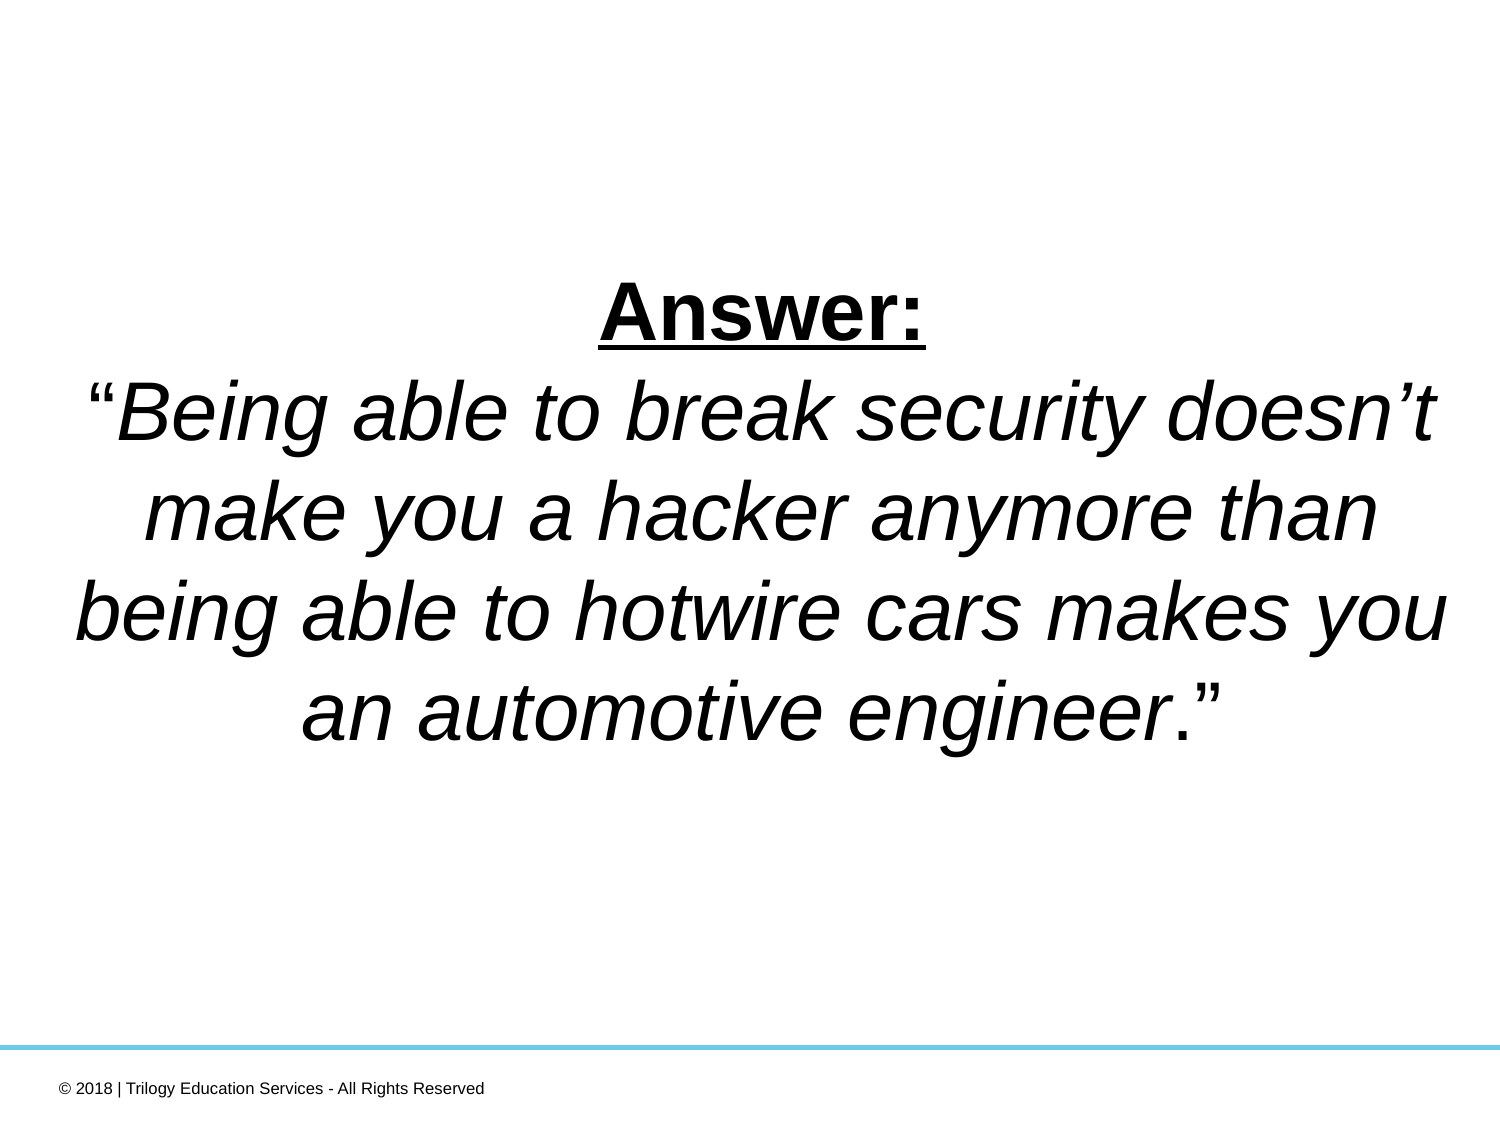

Answer:
“Being able to break security doesn’t make you a hacker anymore than being able to hotwire cars makes you an automotive engineer.”